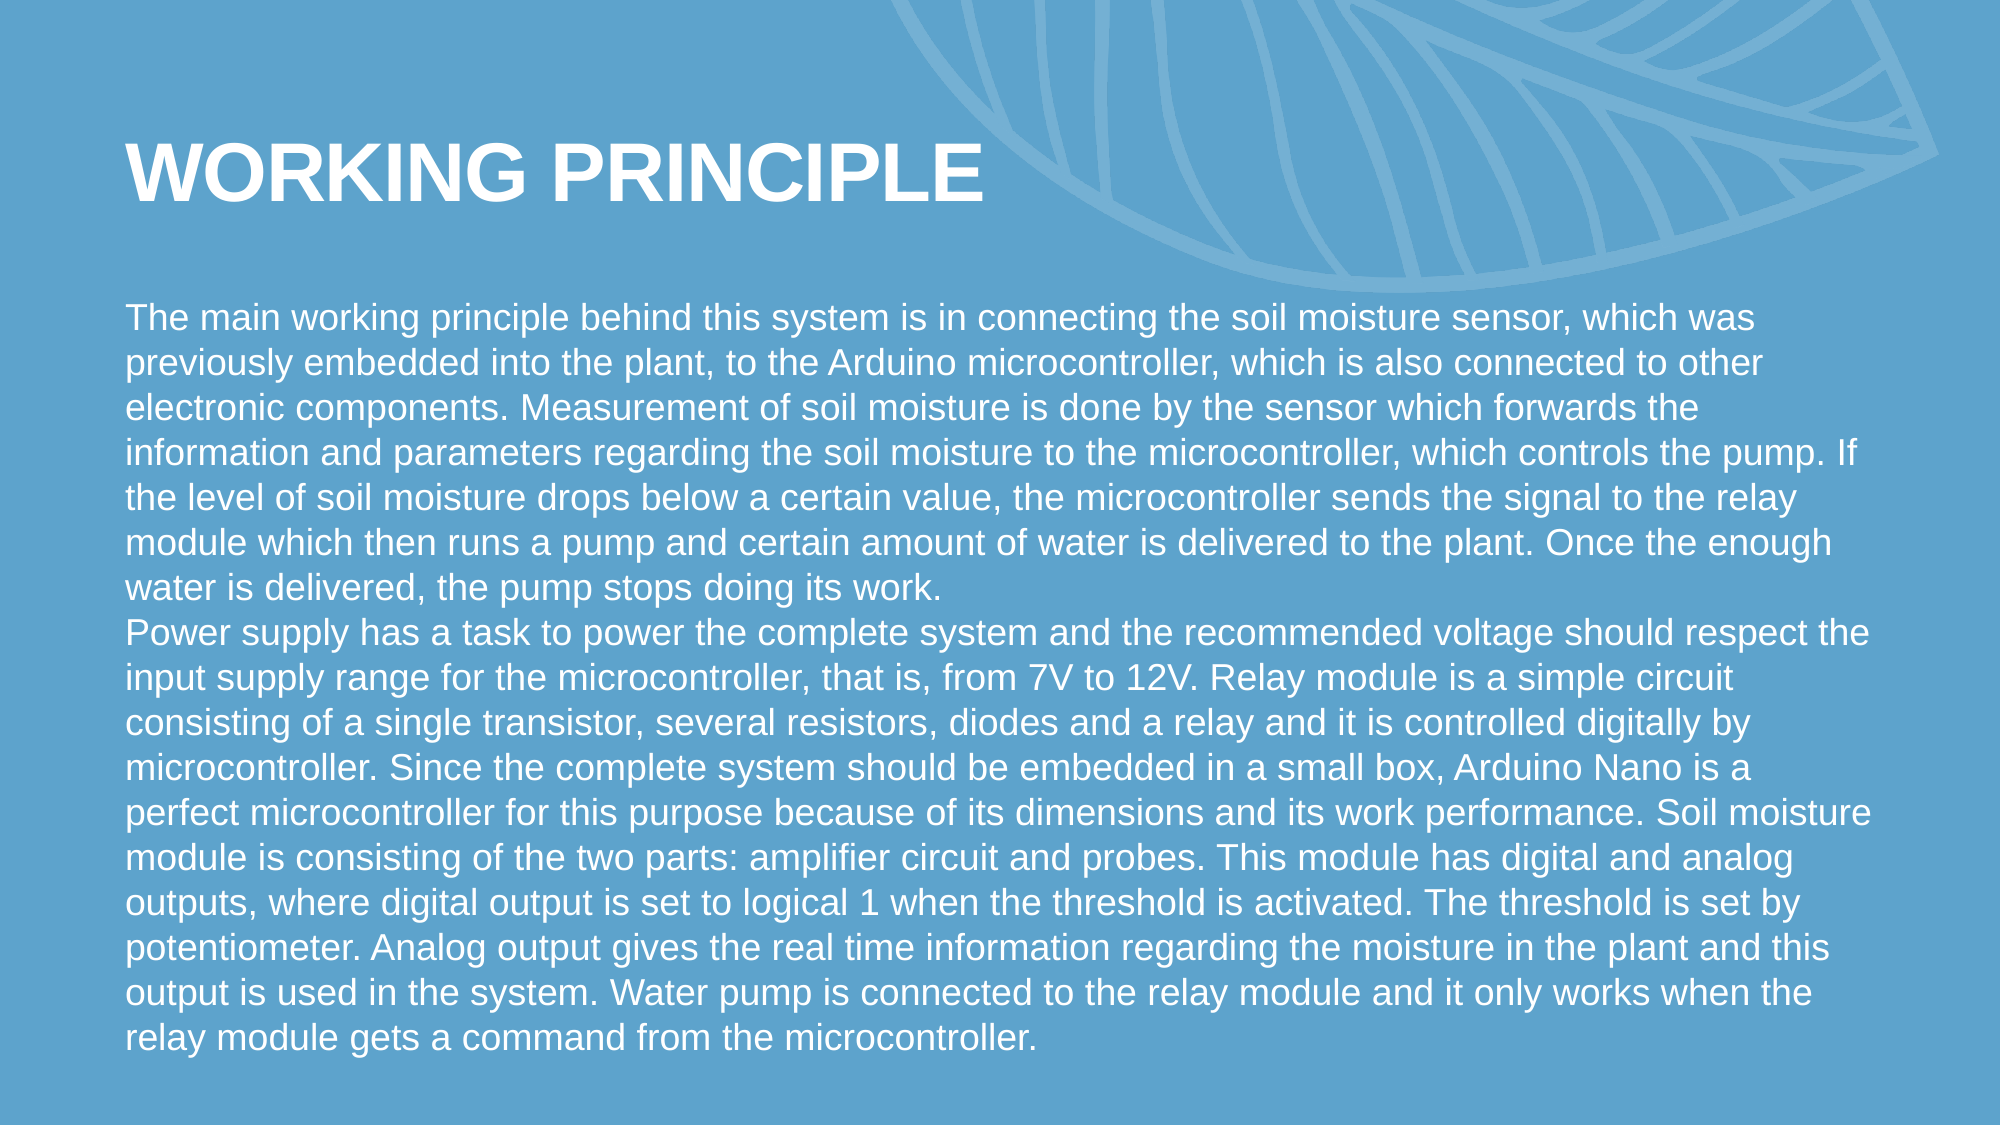

# WORKING PRINCIPLE
The main working principle behind this system is in connecting the soil moisture sensor, which was previously embedded into the plant, to the Arduino microcontroller, which is also connected to other electronic components. Measurement of soil moisture is done by the sensor which forwards the information and parameters regarding the soil moisture to the microcontroller, which controls the pump. If the level of soil moisture drops below a certain value, the microcontroller sends the signal to the relay module which then runs a pump and certain amount of water is delivered to the plant. Once the enough water is delivered, the pump stops doing its work.
Power supply has a task to power the complete system and the recommended voltage should respect the input supply range for the microcontroller, that is, from 7V to 12V. Relay module is a simple circuit consisting of a single transistor, several resistors, diodes and a relay and it is controlled digitally by microcontroller. Since the complete system should be embedded in a small box, Arduino Nano is a perfect microcontroller for this purpose because of its dimensions and its work performance. Soil moisture module is consisting of the two parts: amplifier circuit and probes. This module has digital and analog outputs, where digital output is set to logical 1 when the threshold is activated. The threshold is set by potentiometer. Analog output gives the real time information regarding the moisture in the plant and this output is used in the system. Water pump is connected to the relay module and it only works when the relay module gets a command from the microcontroller.